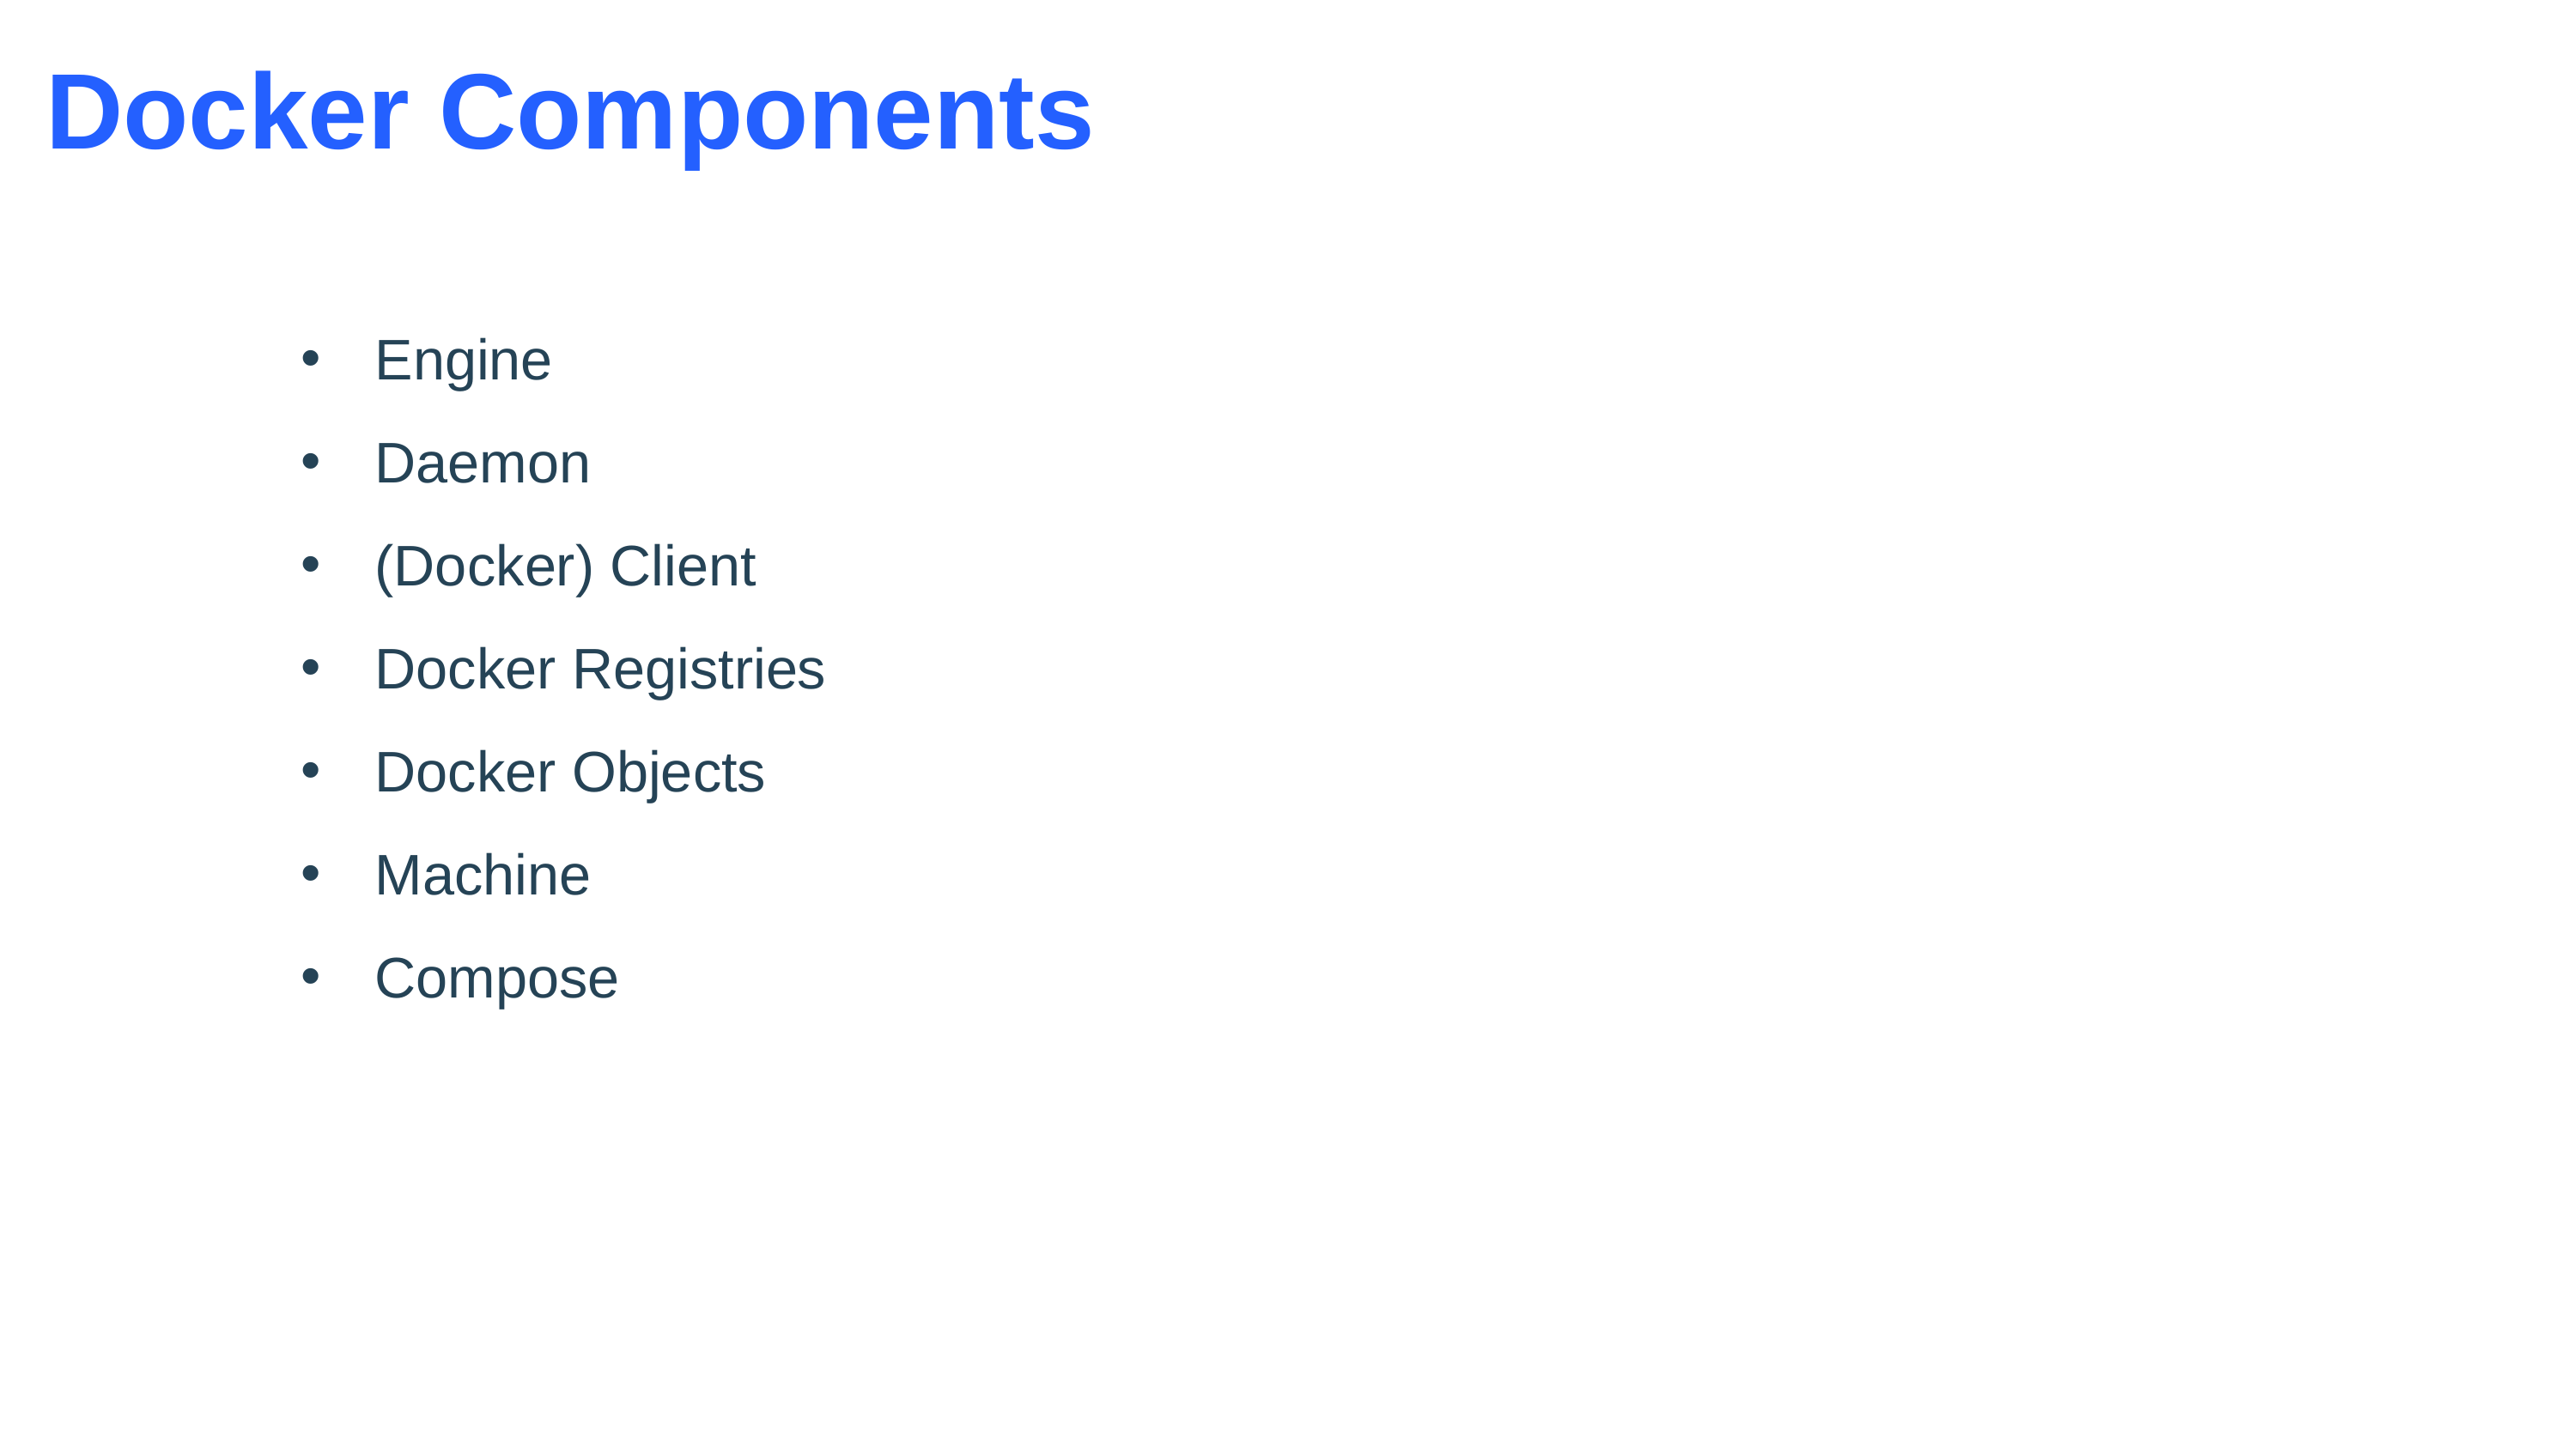

Docker Components

Engine
Daemon
(Docker) Client
Docker Registries
Docker Objects
Machine
Compose